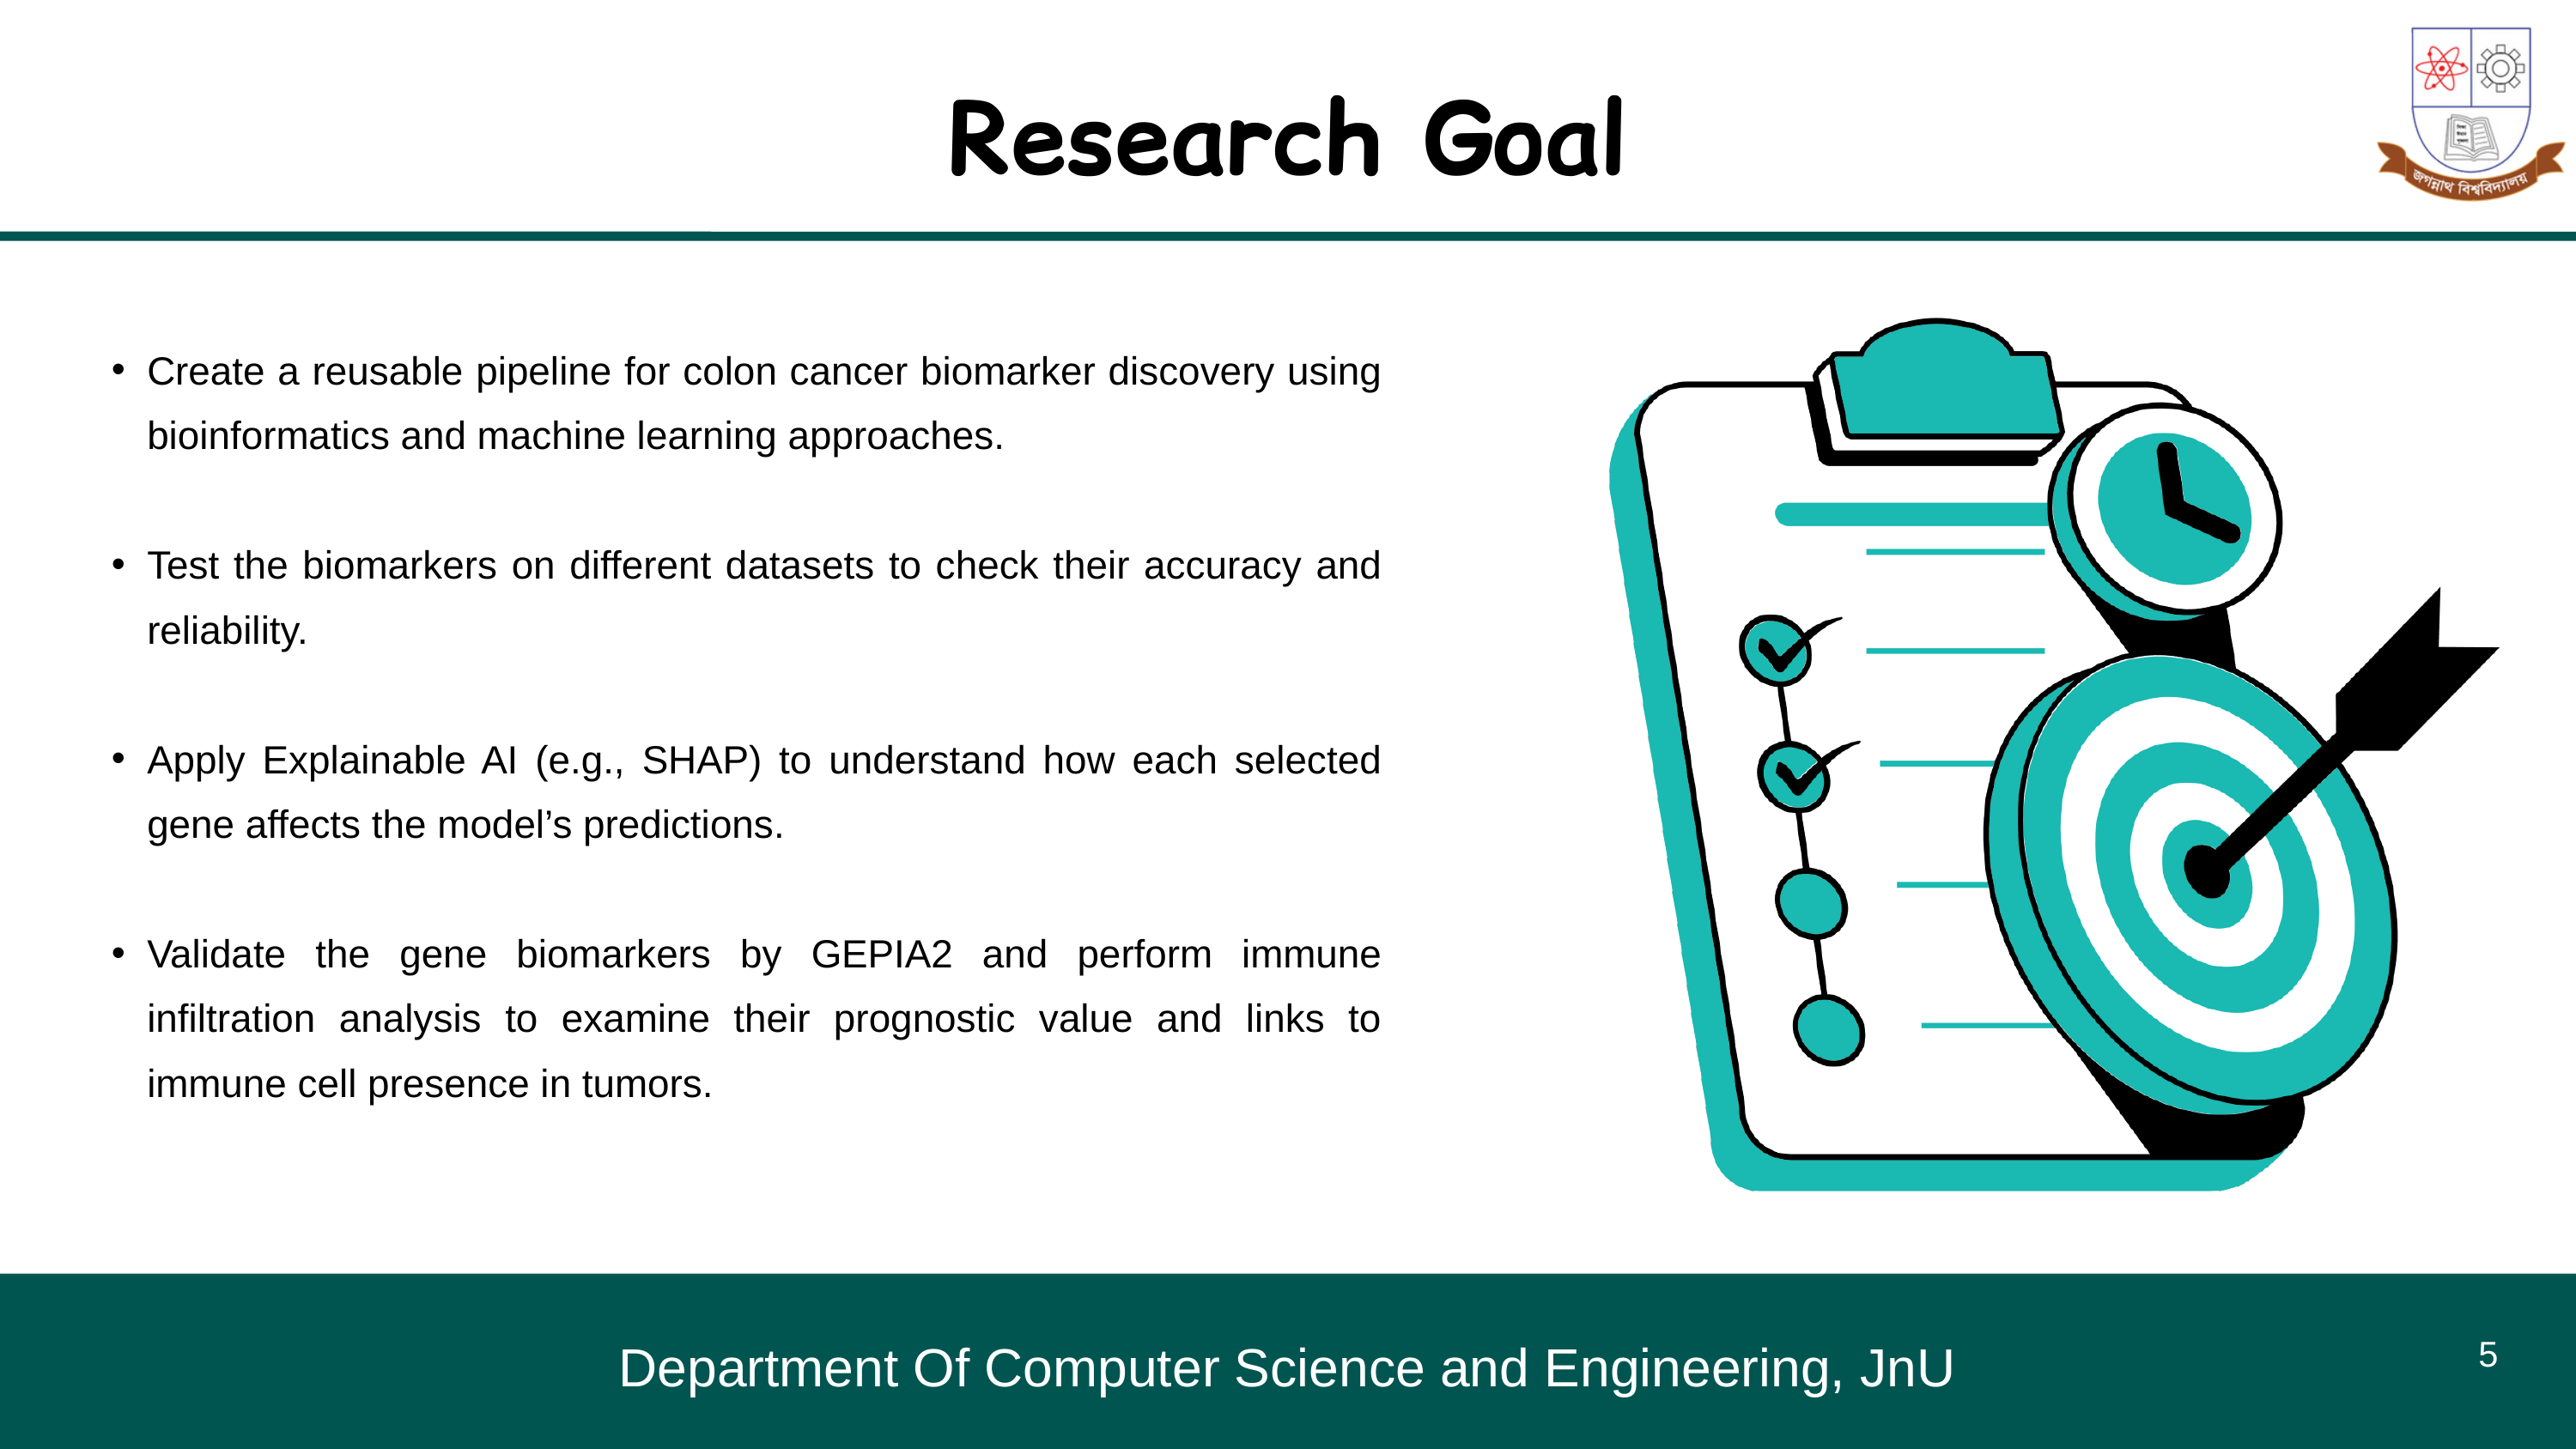

Research Goal

Create a reusable pipeline for colon cancer biomarker discovery using bioinformatics and machine learning approaches.

Test the biomarkers on different datasets to check their accuracy and reliability.

Apply Explainable AI (e.g., SHAP) to understand how each selected gene affects the model’s predictions.

Validate the gene biomarkers by GEPIA2 and perform immune infiltration analysis to examine their prognostic value and links to immune cell presence in tumors.

5
Department Of Computer Science and Engineering, JnU